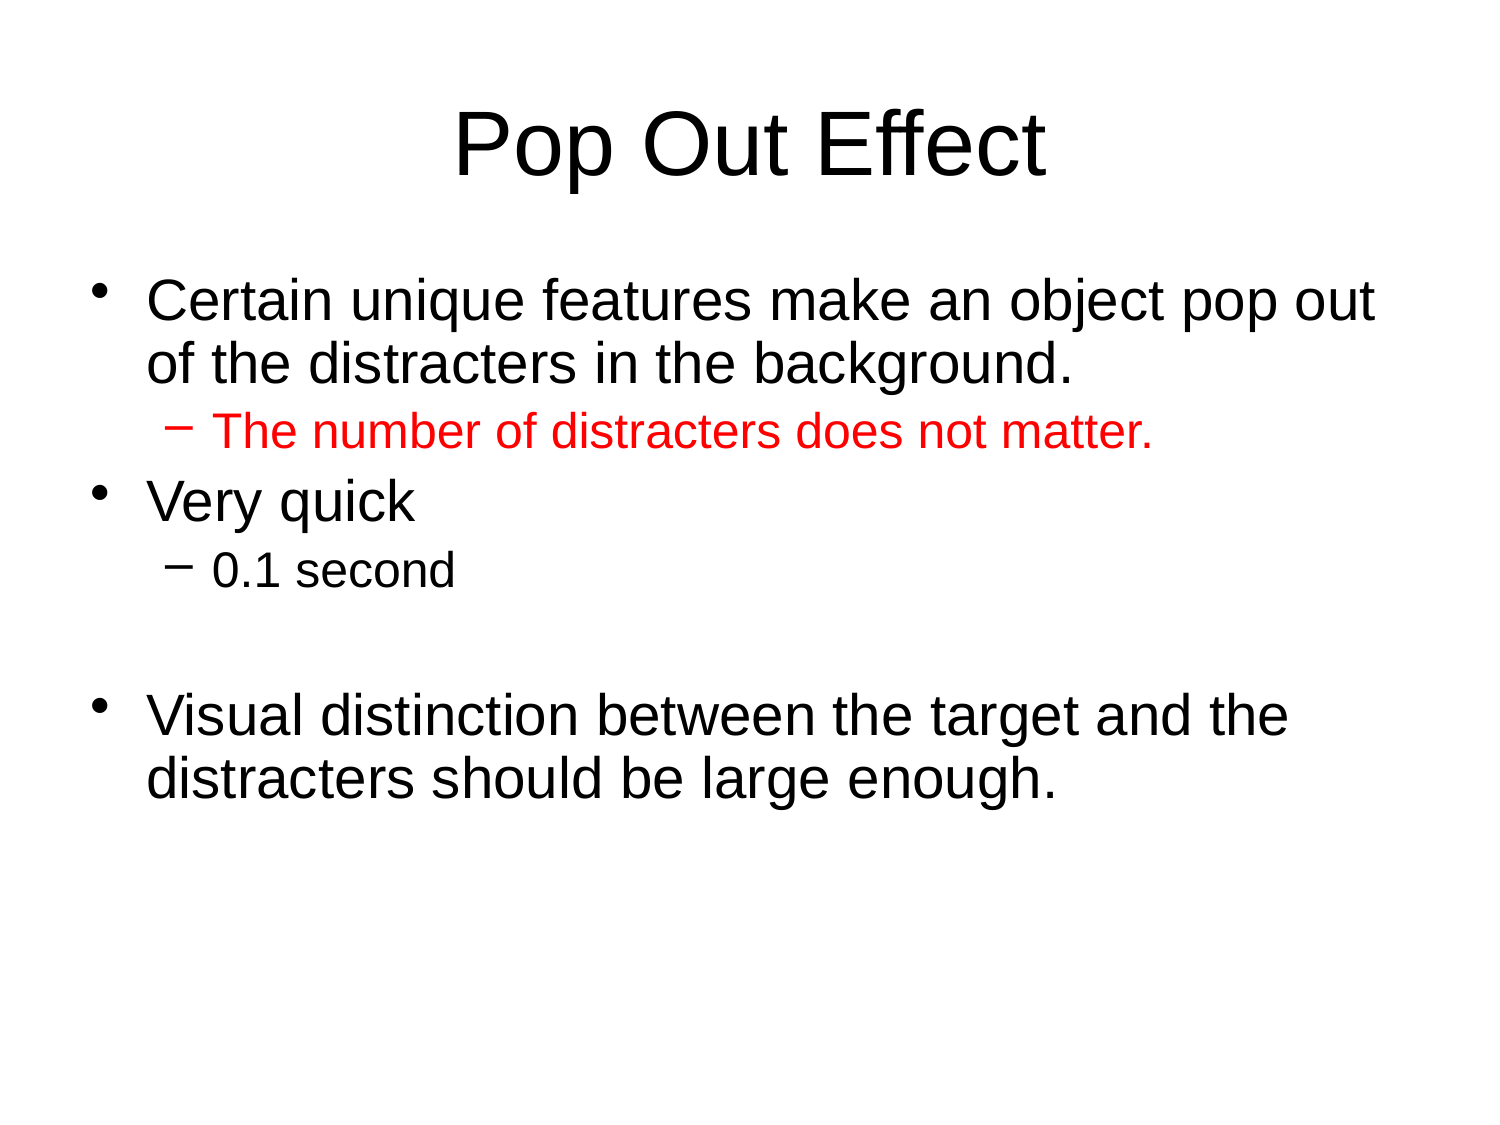

# Pop Out Effect
Certain unique features make an object pop out of the distracters in the background.
The number of distracters does not matter.
Very quick
0.1 second

Visual distinction between the target and the distracters should be large enough.